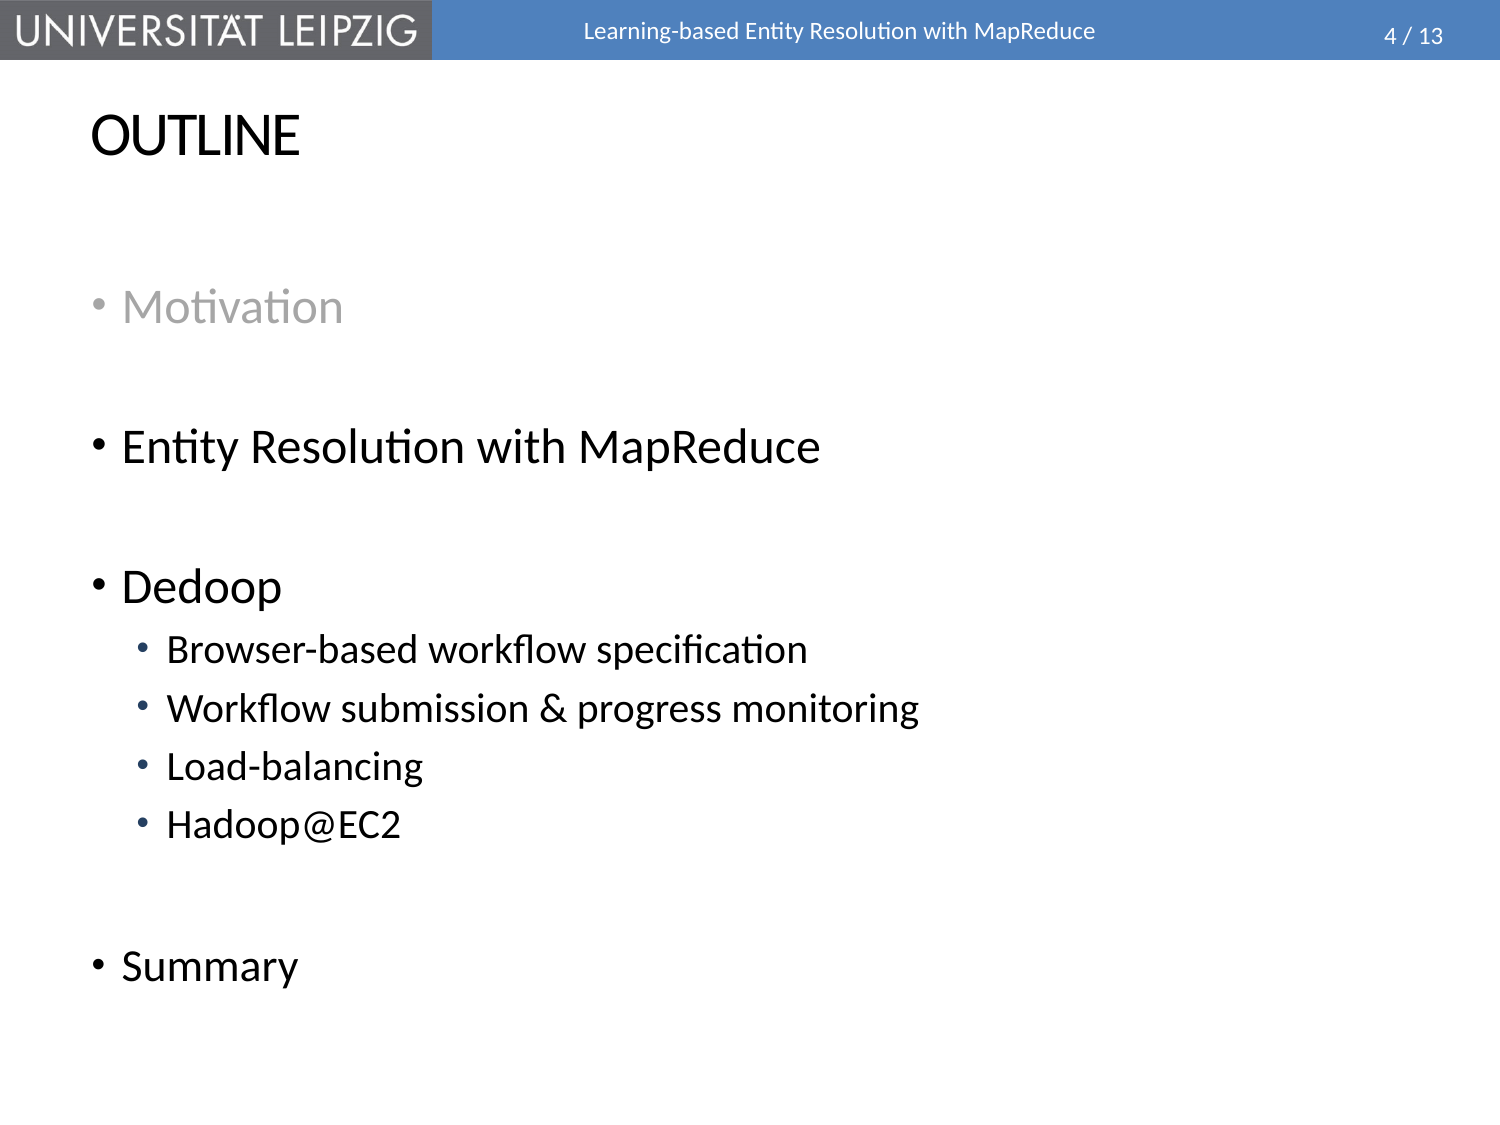

Learning-based Entity Resolution with MapReduce
# Outline

Motivation

Entity Resolution with MapReduce

Dedoop
Browser-based workflow specification
Workflow submission & progress monitoring
Load-balancing
Hadoop@EC2

Summary